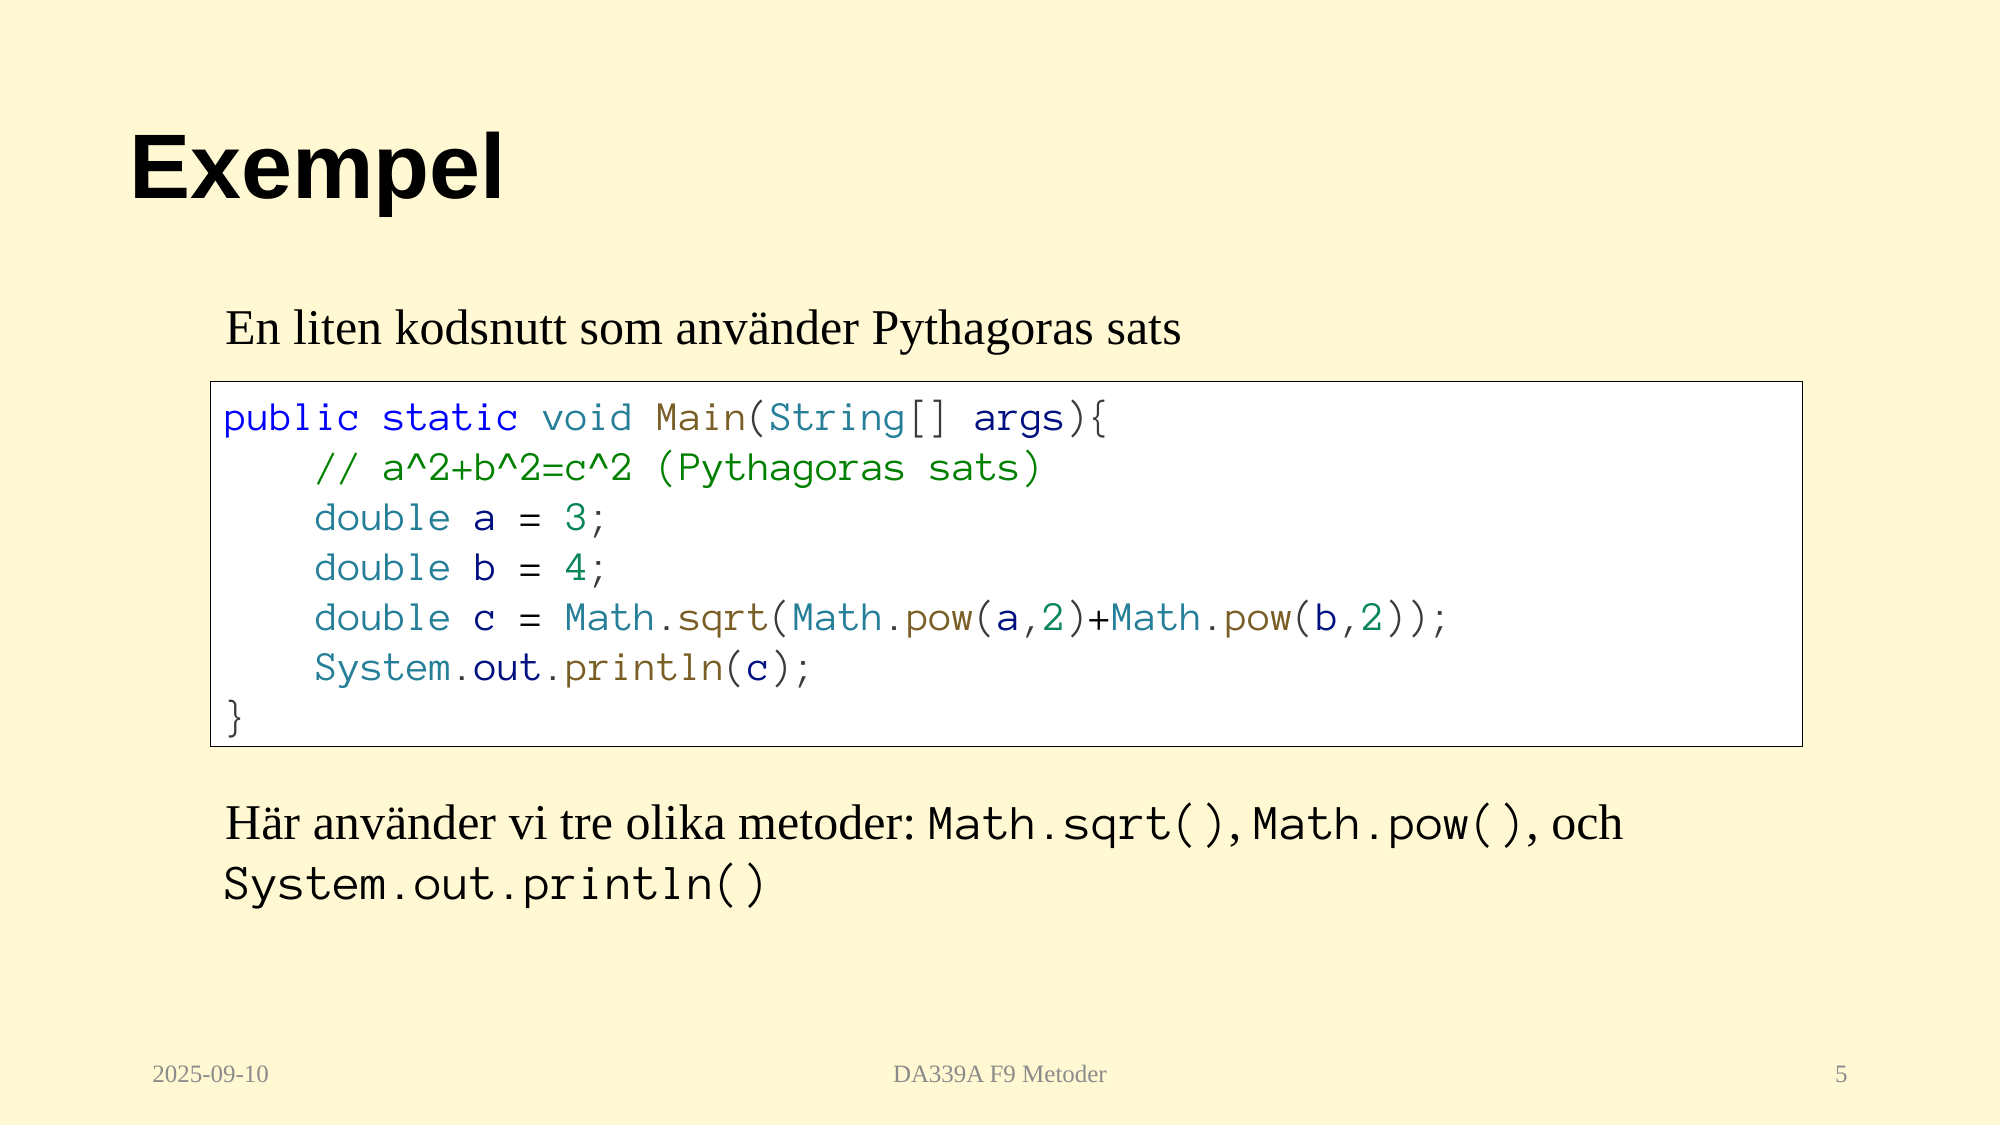

# Exempel
En liten kodsnutt som använder Pythagoras sats
public static void Main(String[] args){
    // a^2+b^2=c^2 (Pythagoras sats)
    double a = 3;
    double b = 4;
    double c = Math.sqrt(Math.pow(a,2)+Math.pow(b,2));
    System.out.println(c);
}
Här använder vi tre olika metoder: Math.sqrt(), Math.pow(), och System.out.println()
2025-09-10
DA339A F9 Metoder
5